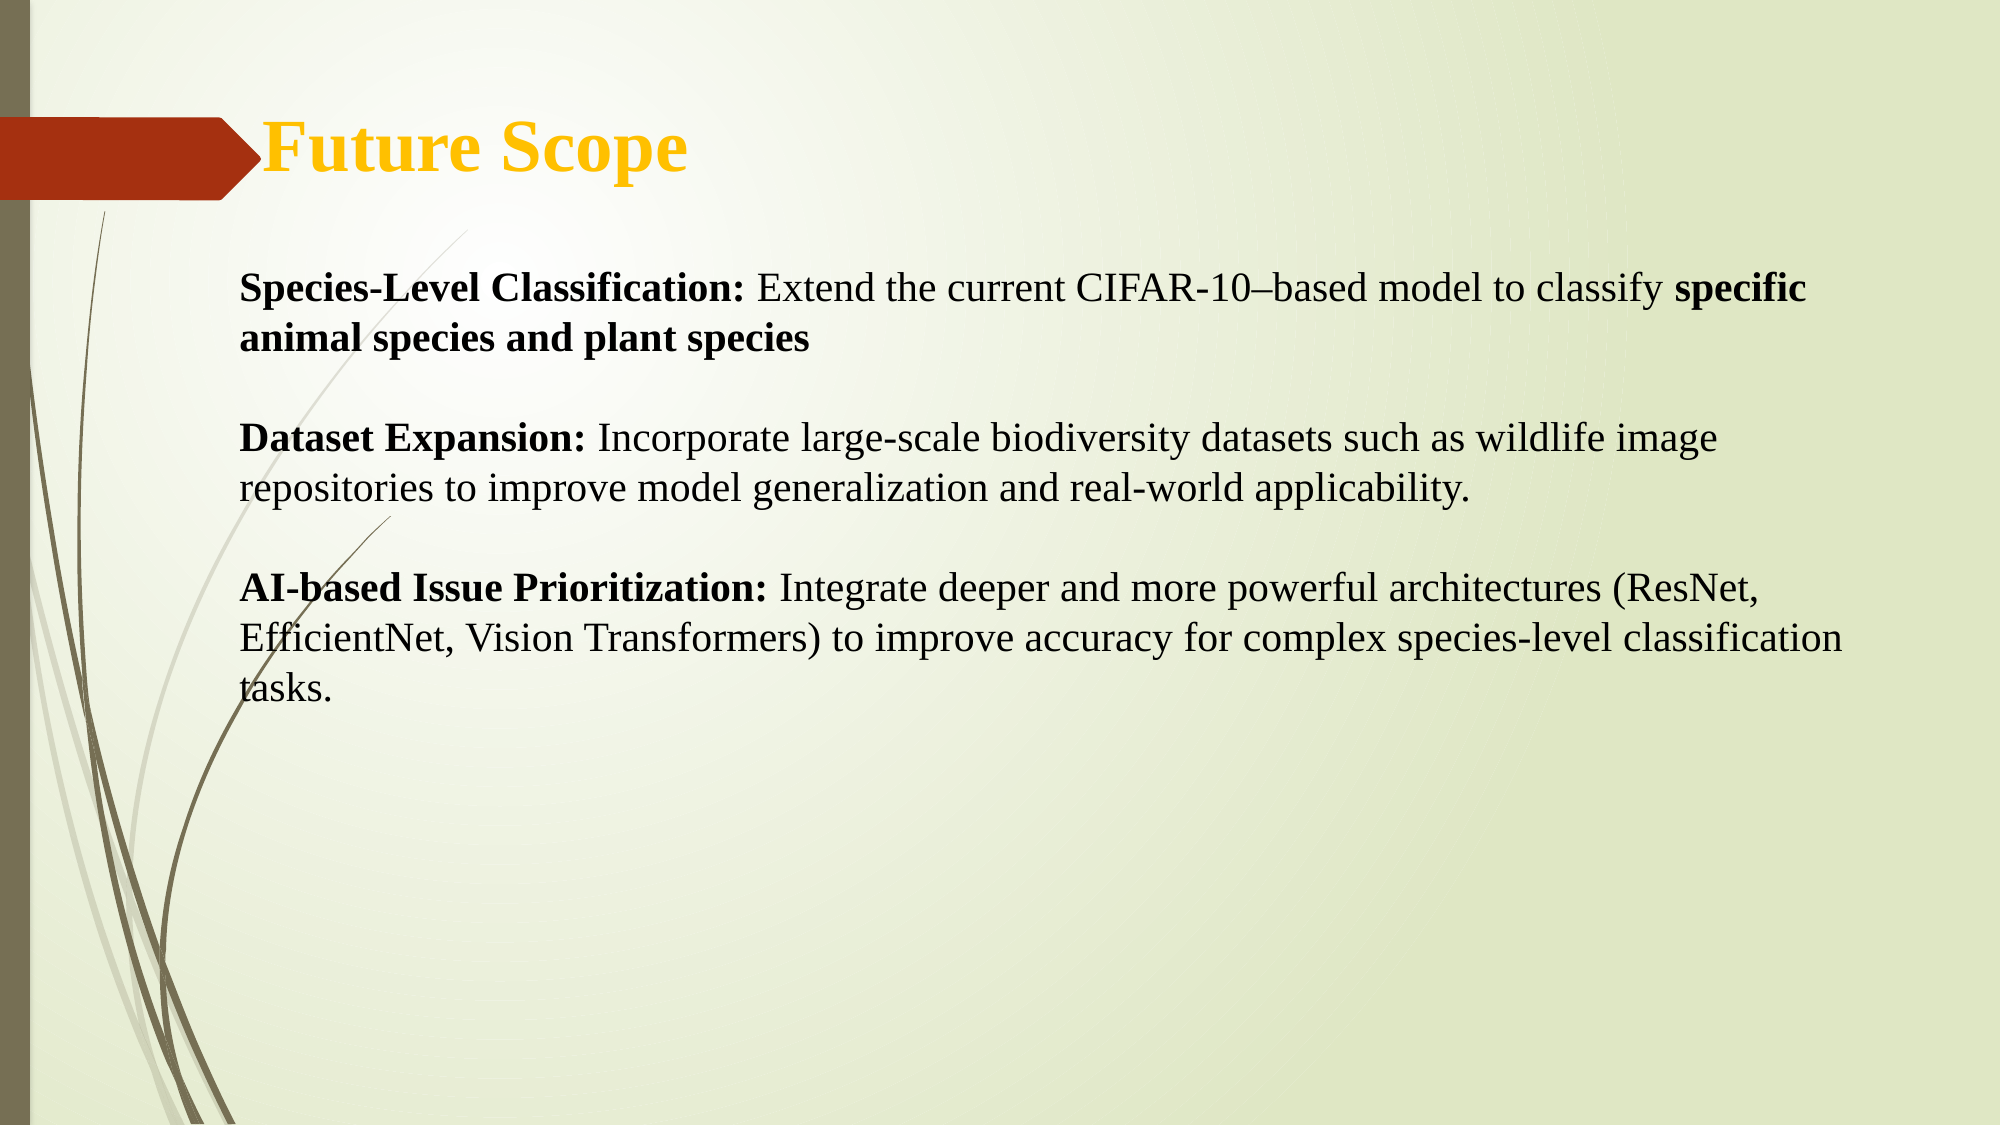

Future Scope
Species-Level Classification: Extend the current CIFAR-10–based model to classify specific animal species and plant species

Dataset Expansion: Incorporate large-scale biodiversity datasets such as wildlife image repositories to improve model generalization and real-world applicability.

AI-based Issue Prioritization: Integrate deeper and more powerful architectures (ResNet, EfficientNet, Vision Transformers) to improve accuracy for complex species-level classification tasks.